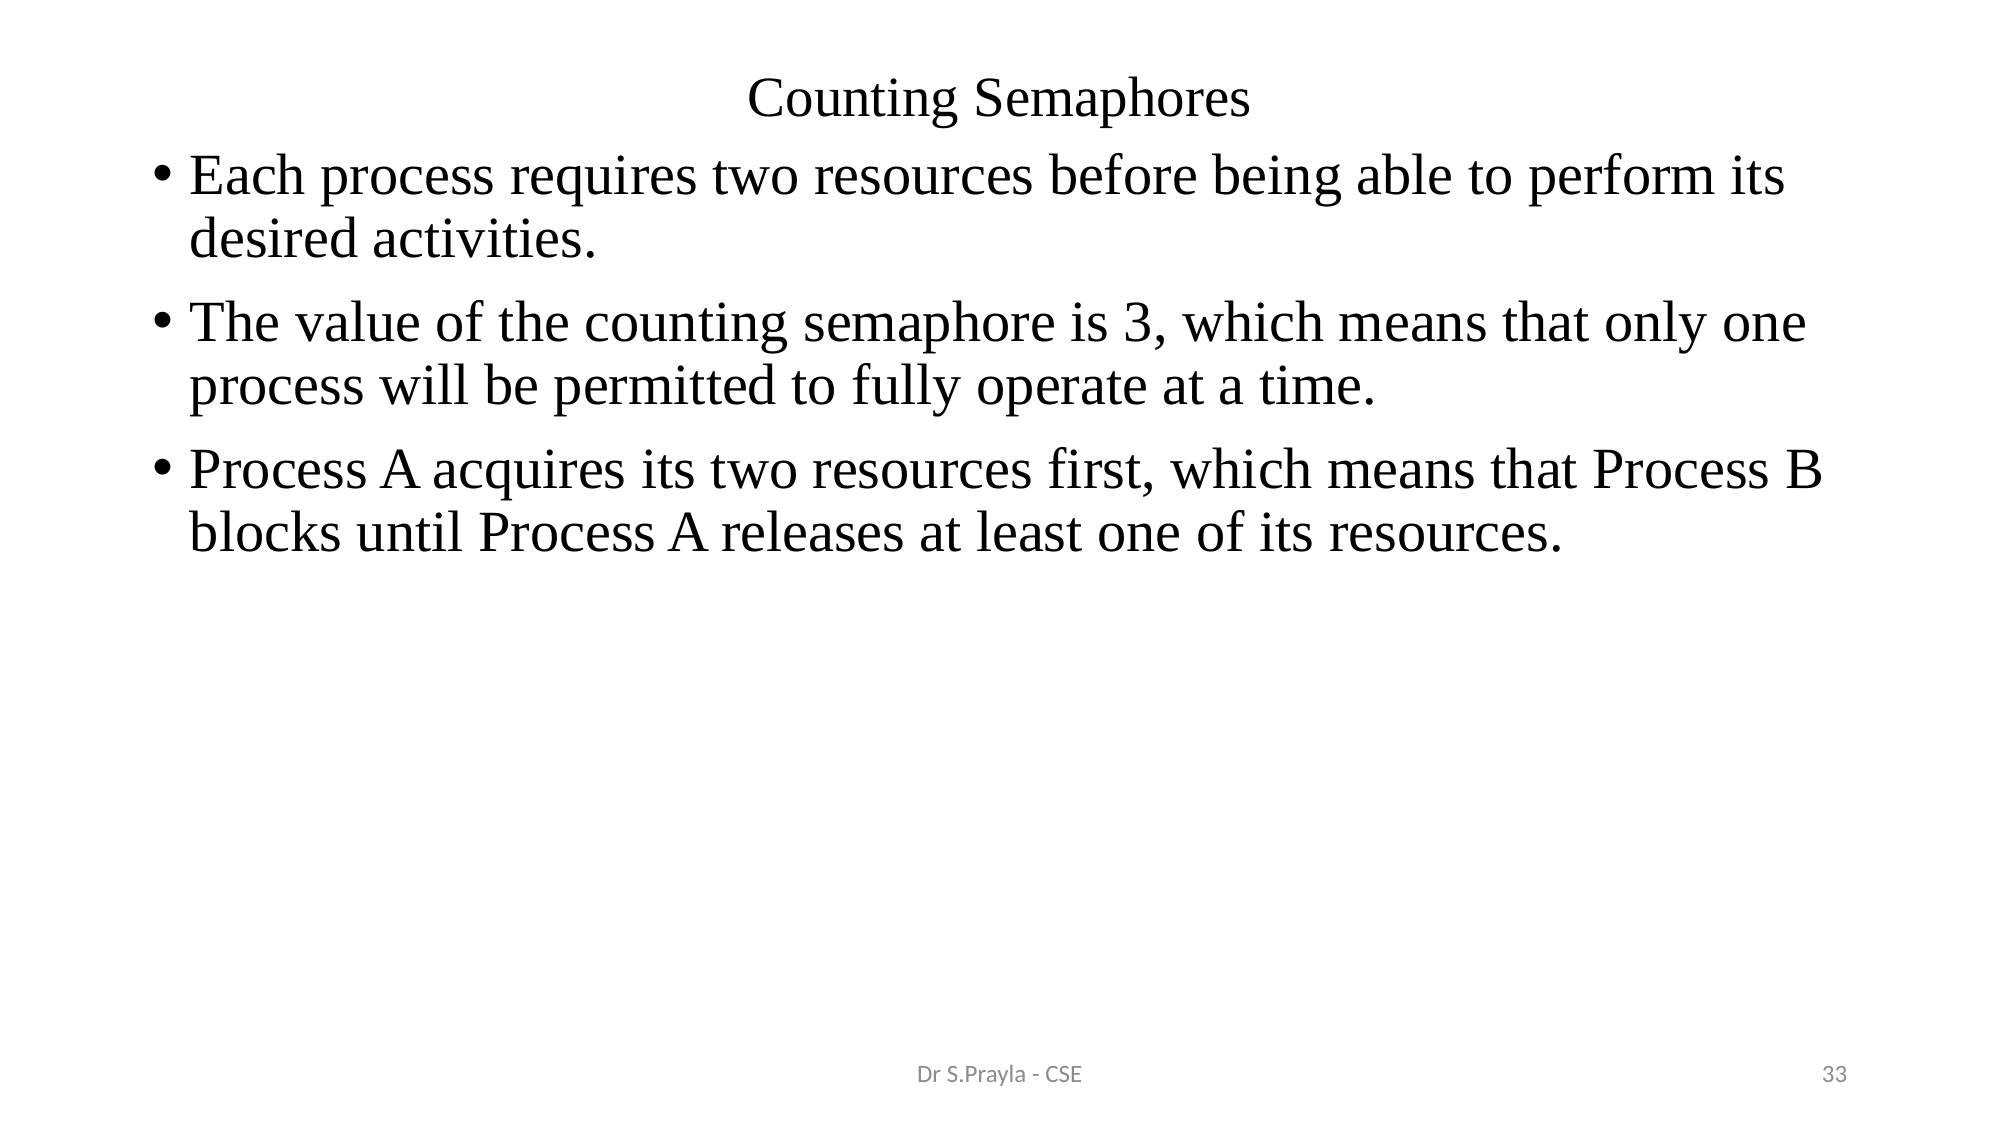

# Counting Semaphores
Each process requires two resources before being able to perform its desired activities.
The value of the counting semaphore is 3, which means that only one process will be permitted to fully operate at a time.
Process A acquires its two resources first, which means that Process B blocks until Process A releases at least one of its resources.
Dr S.Prayla - CSE
33